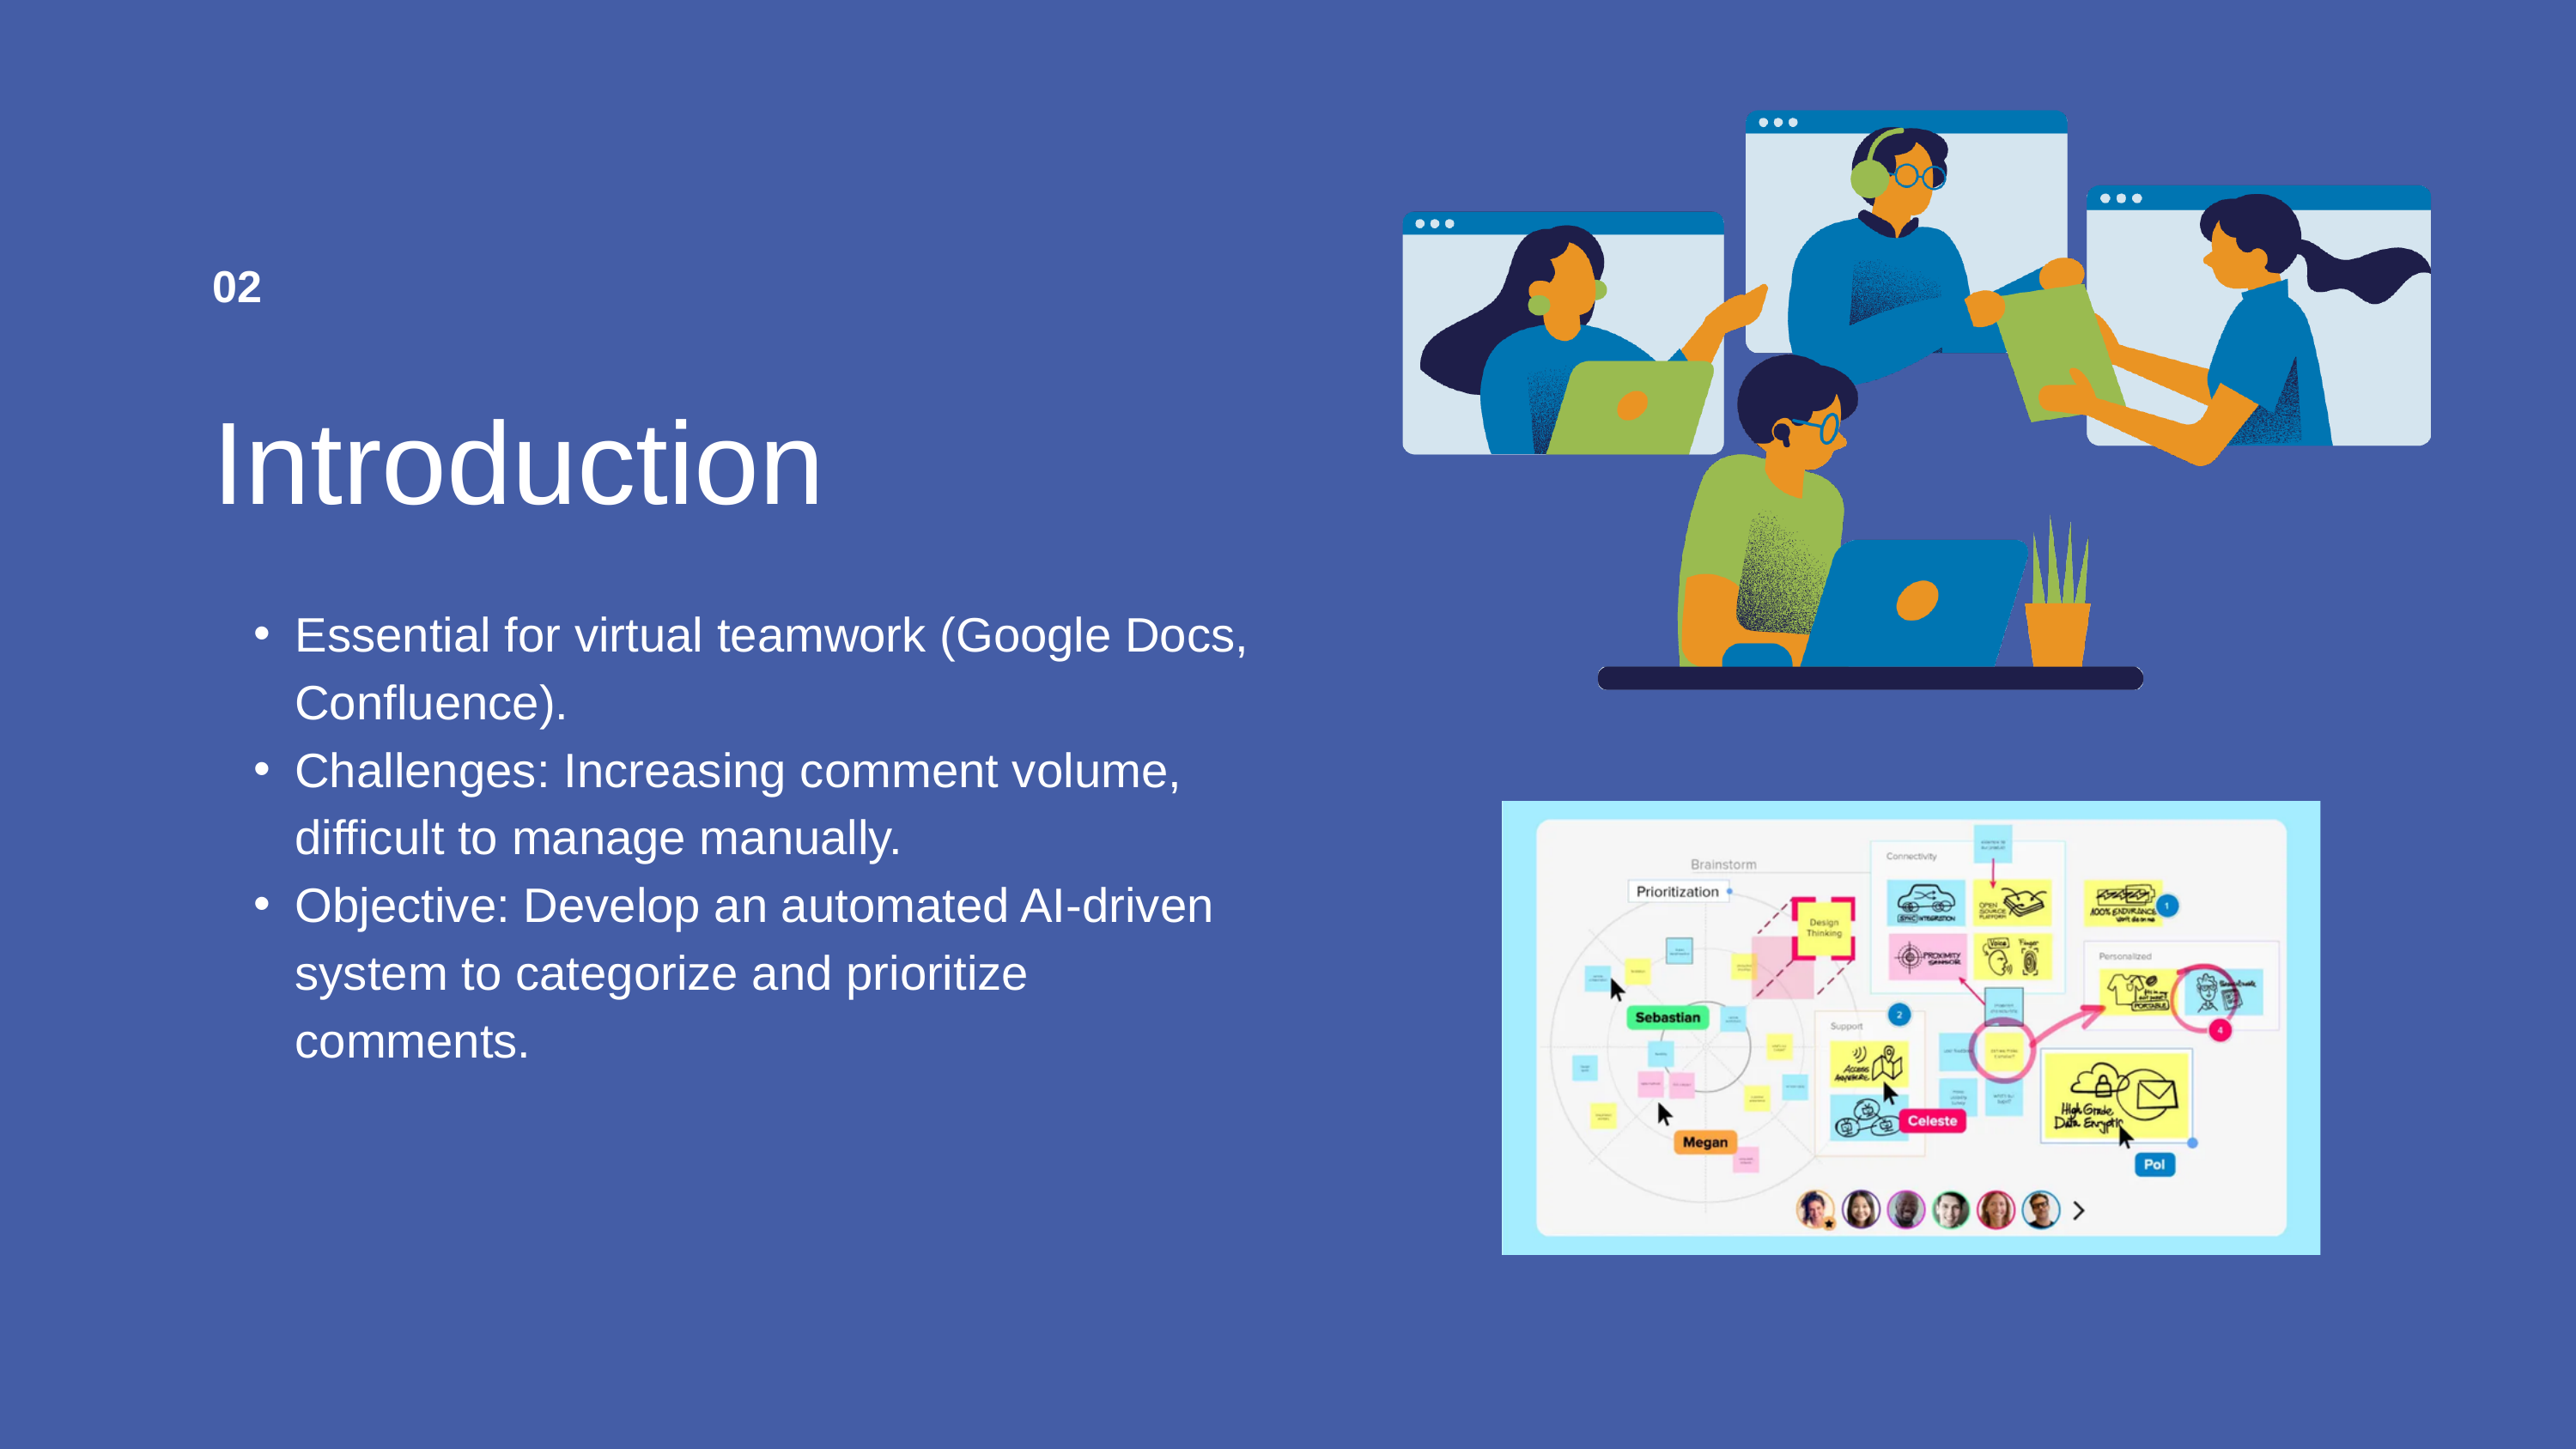

02
Introduction
Essential for virtual teamwork (Google Docs, Confluence).
Challenges: Increasing comment volume, difficult to manage manually.
Objective: Develop an automated AI-driven system to categorize and prioritize comments.